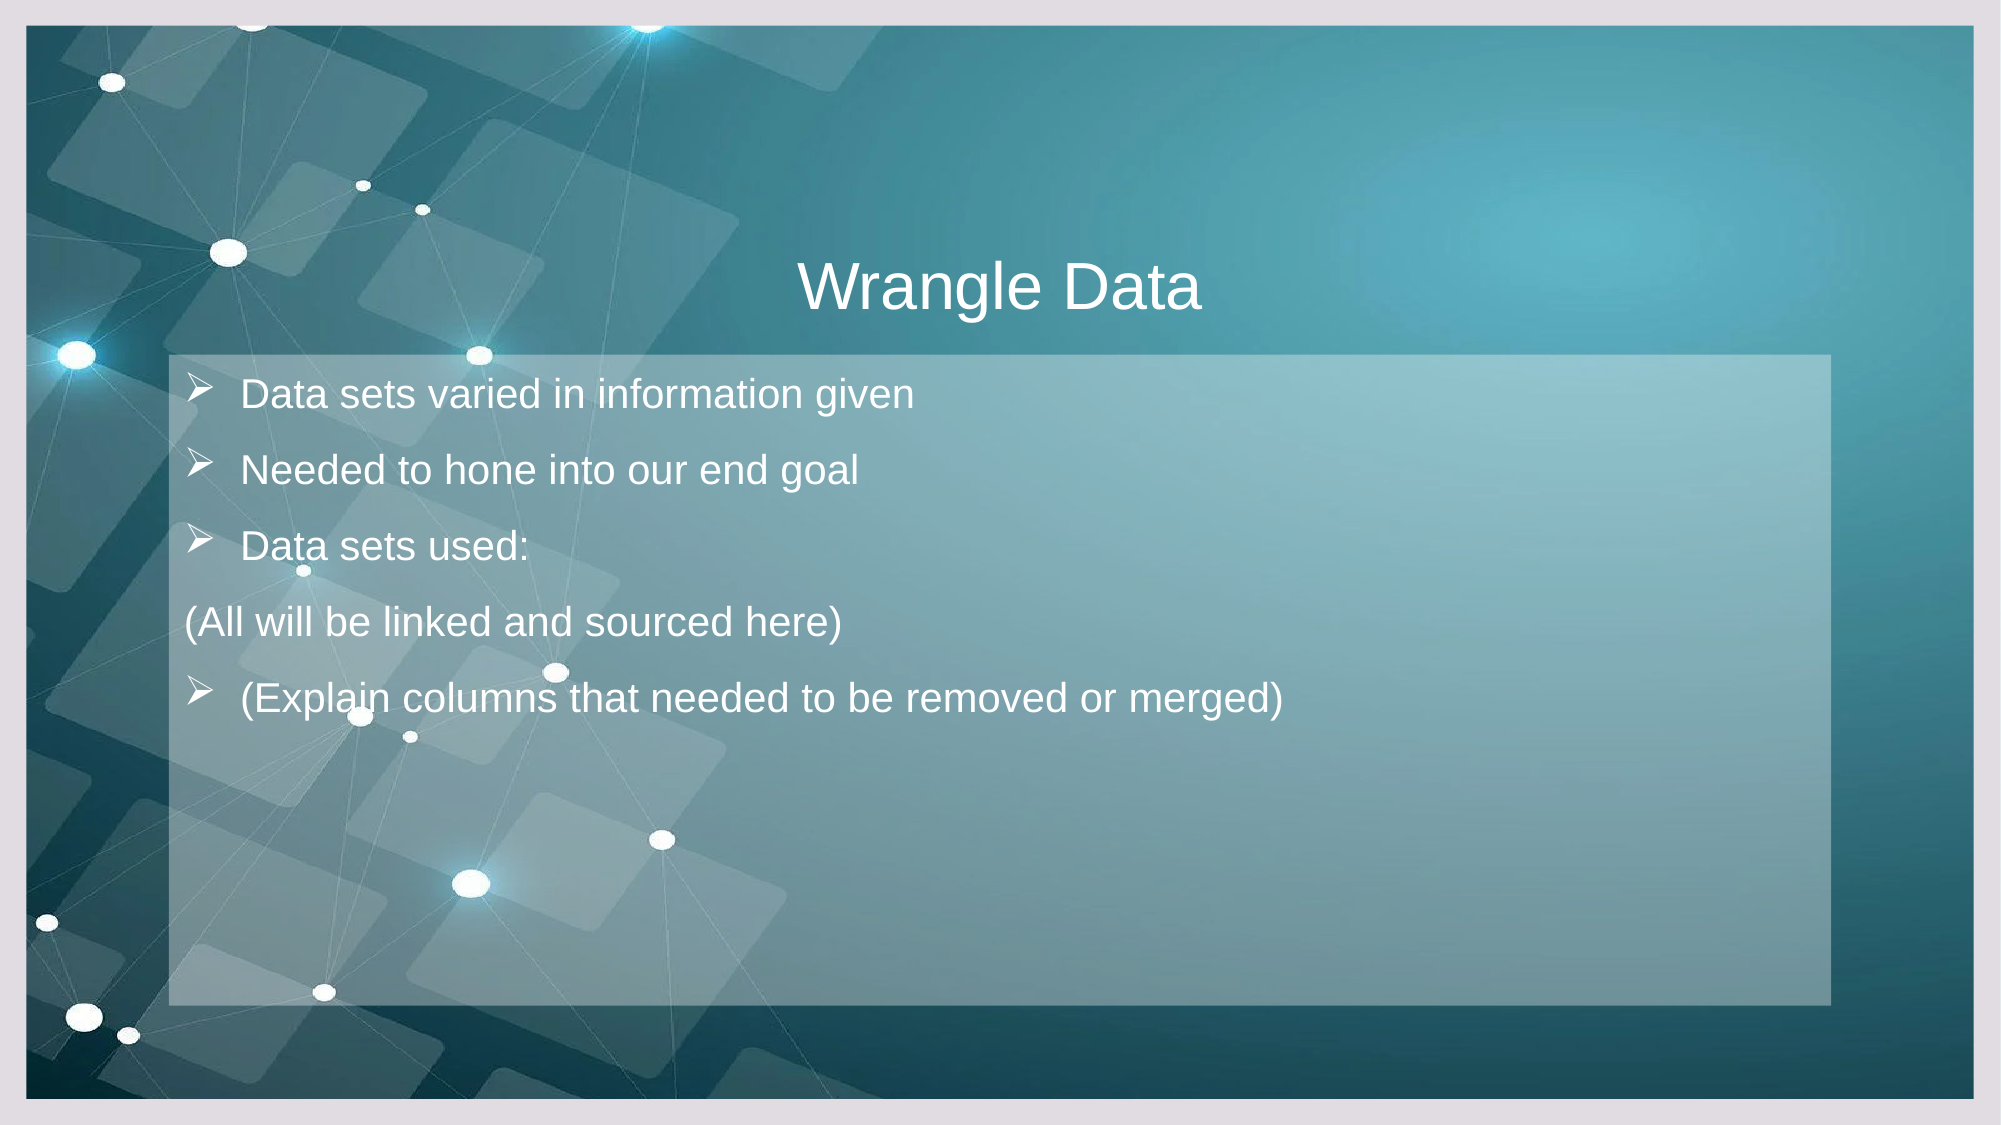

# Wrangle Data
Data sets varied in information given
Needed to hone into our end goal
Data sets used:
(All will be linked and sourced here)
(Explain columns that needed to be removed or merged)